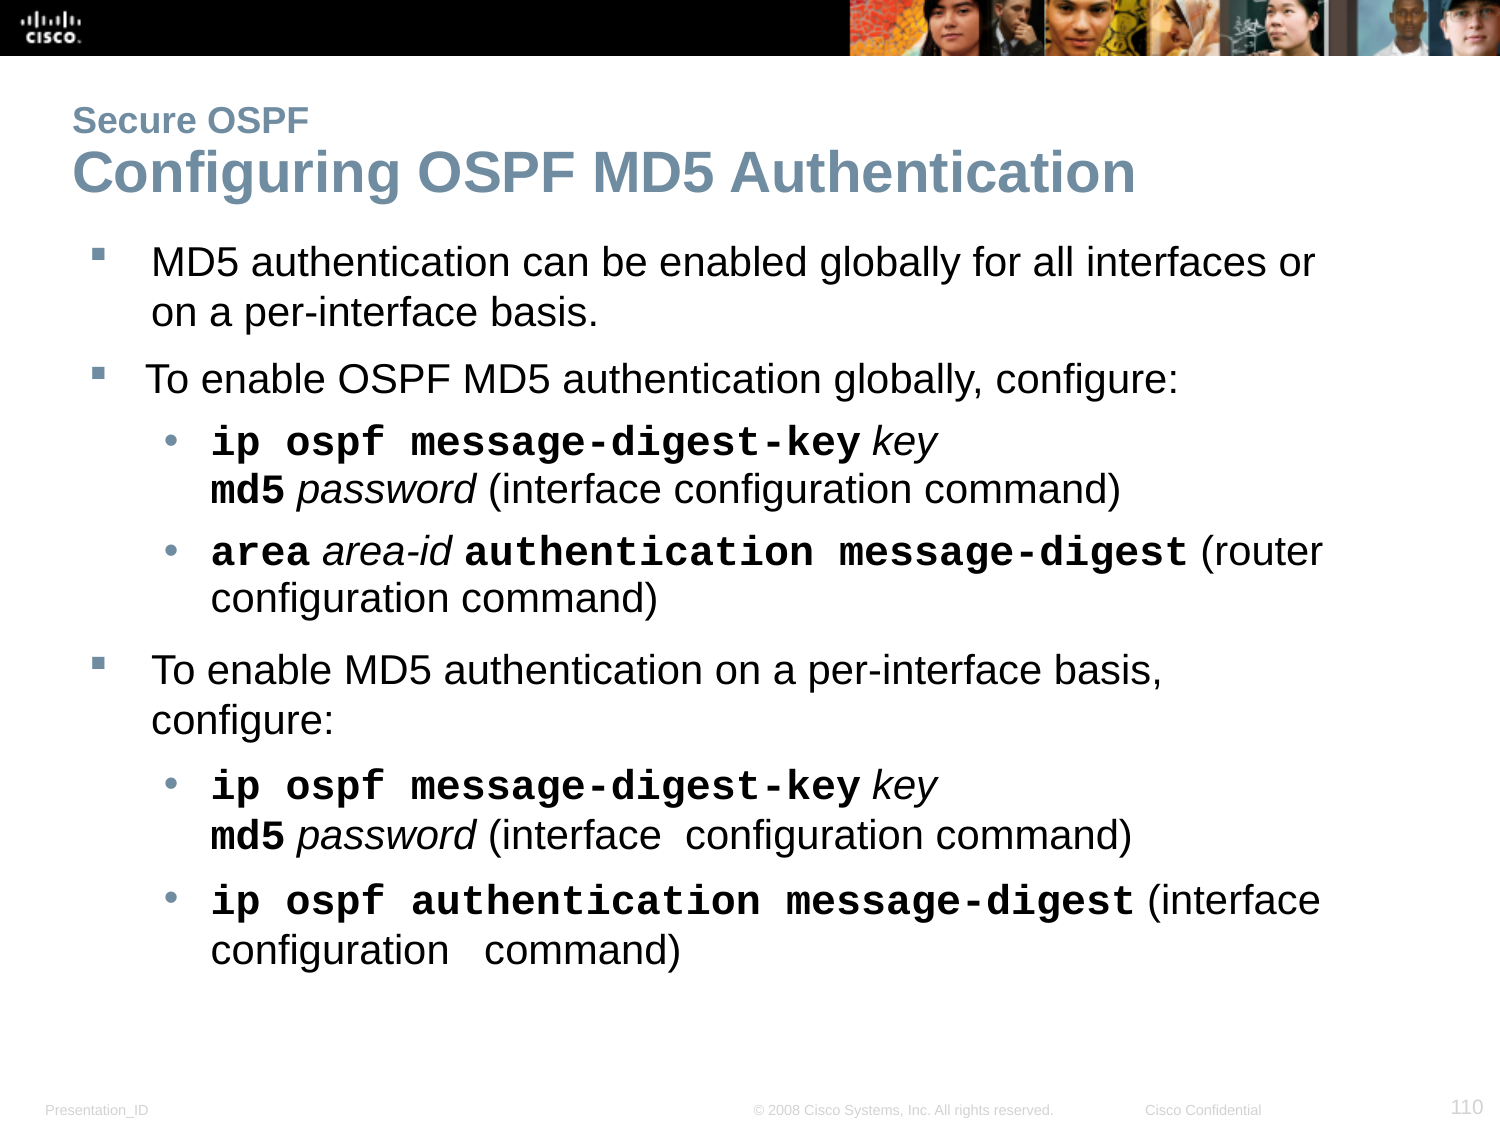

# Secure OSPF Configuring OSPF MD5 Authentication
MD5 authentication can be enabled globally for all interfaces or on a per-interface basis.
To enable OSPF MD5 authentication globally, configure:
ip ospf message-digest-key key md5 password (interface configuration command)
area area-id authentication message-digest (router configuration command)
To enable MD5 authentication on a per-interface basis, configure:
ip ospf message-digest-key key md5 password (interface  configuration command)
ip ospf authentication message-digest (interface configuration   command)